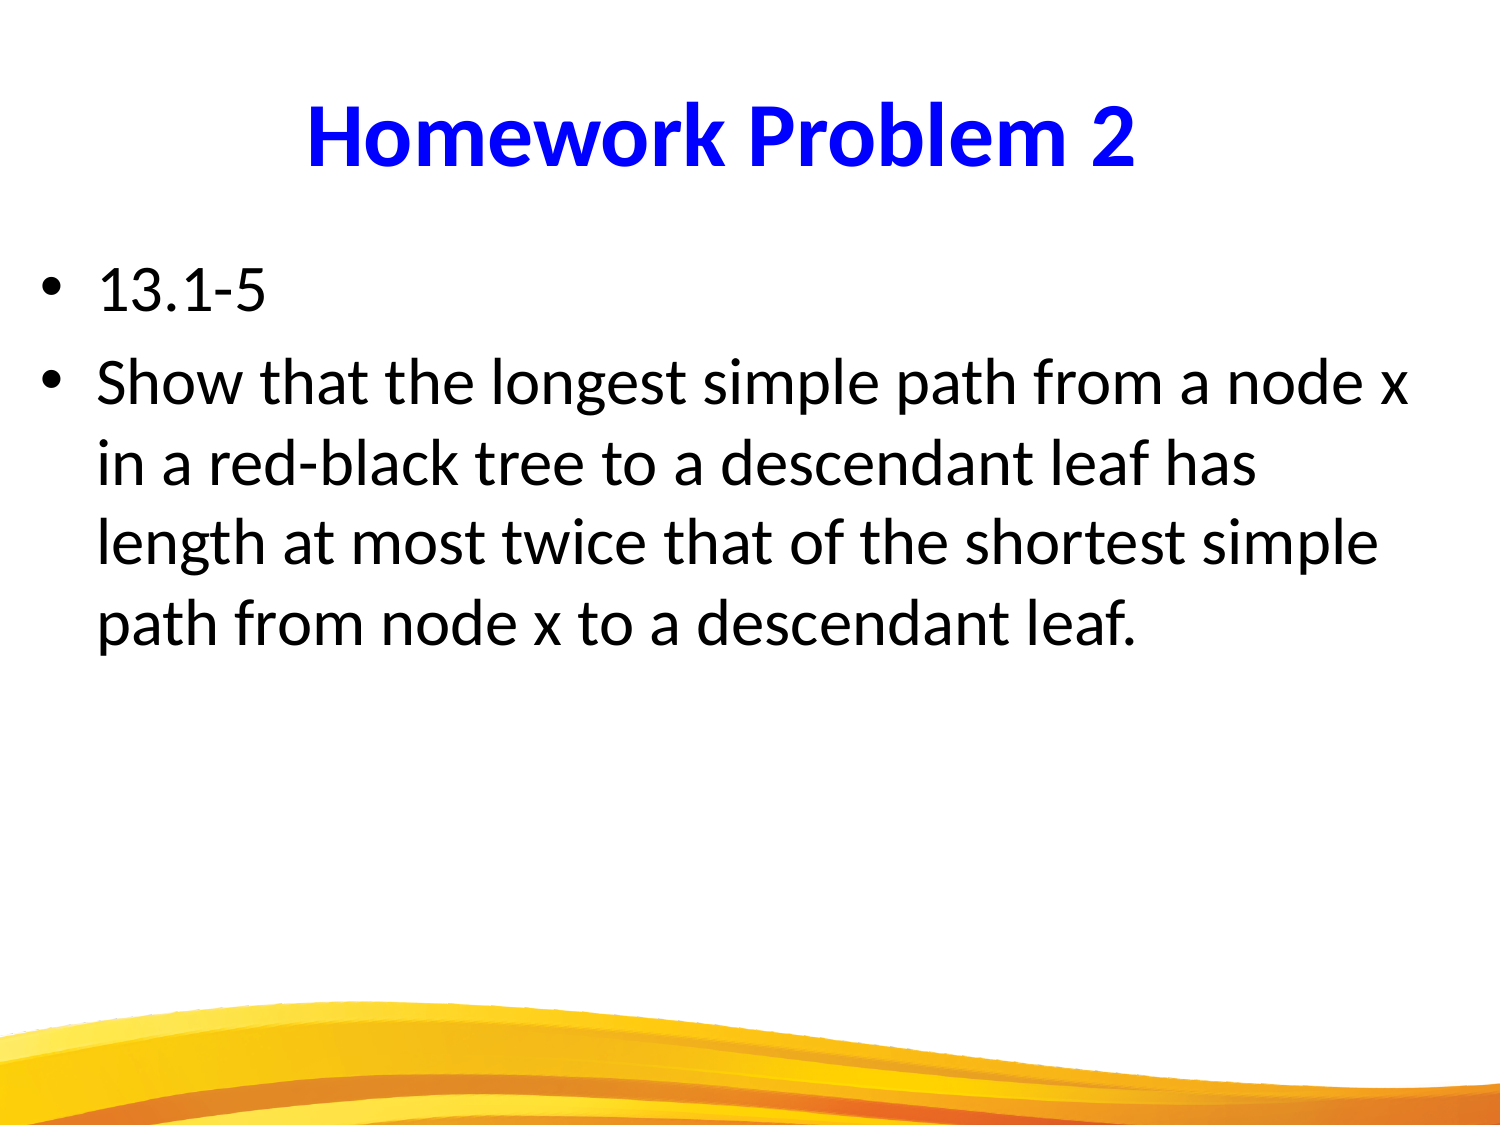

Homework Problem 2
13.1-5
Show that the longest simple path from a node x in a red-black tree to a descendant leaf has length at most twice that of the shortest simple path from node x to a descendant leaf.
8